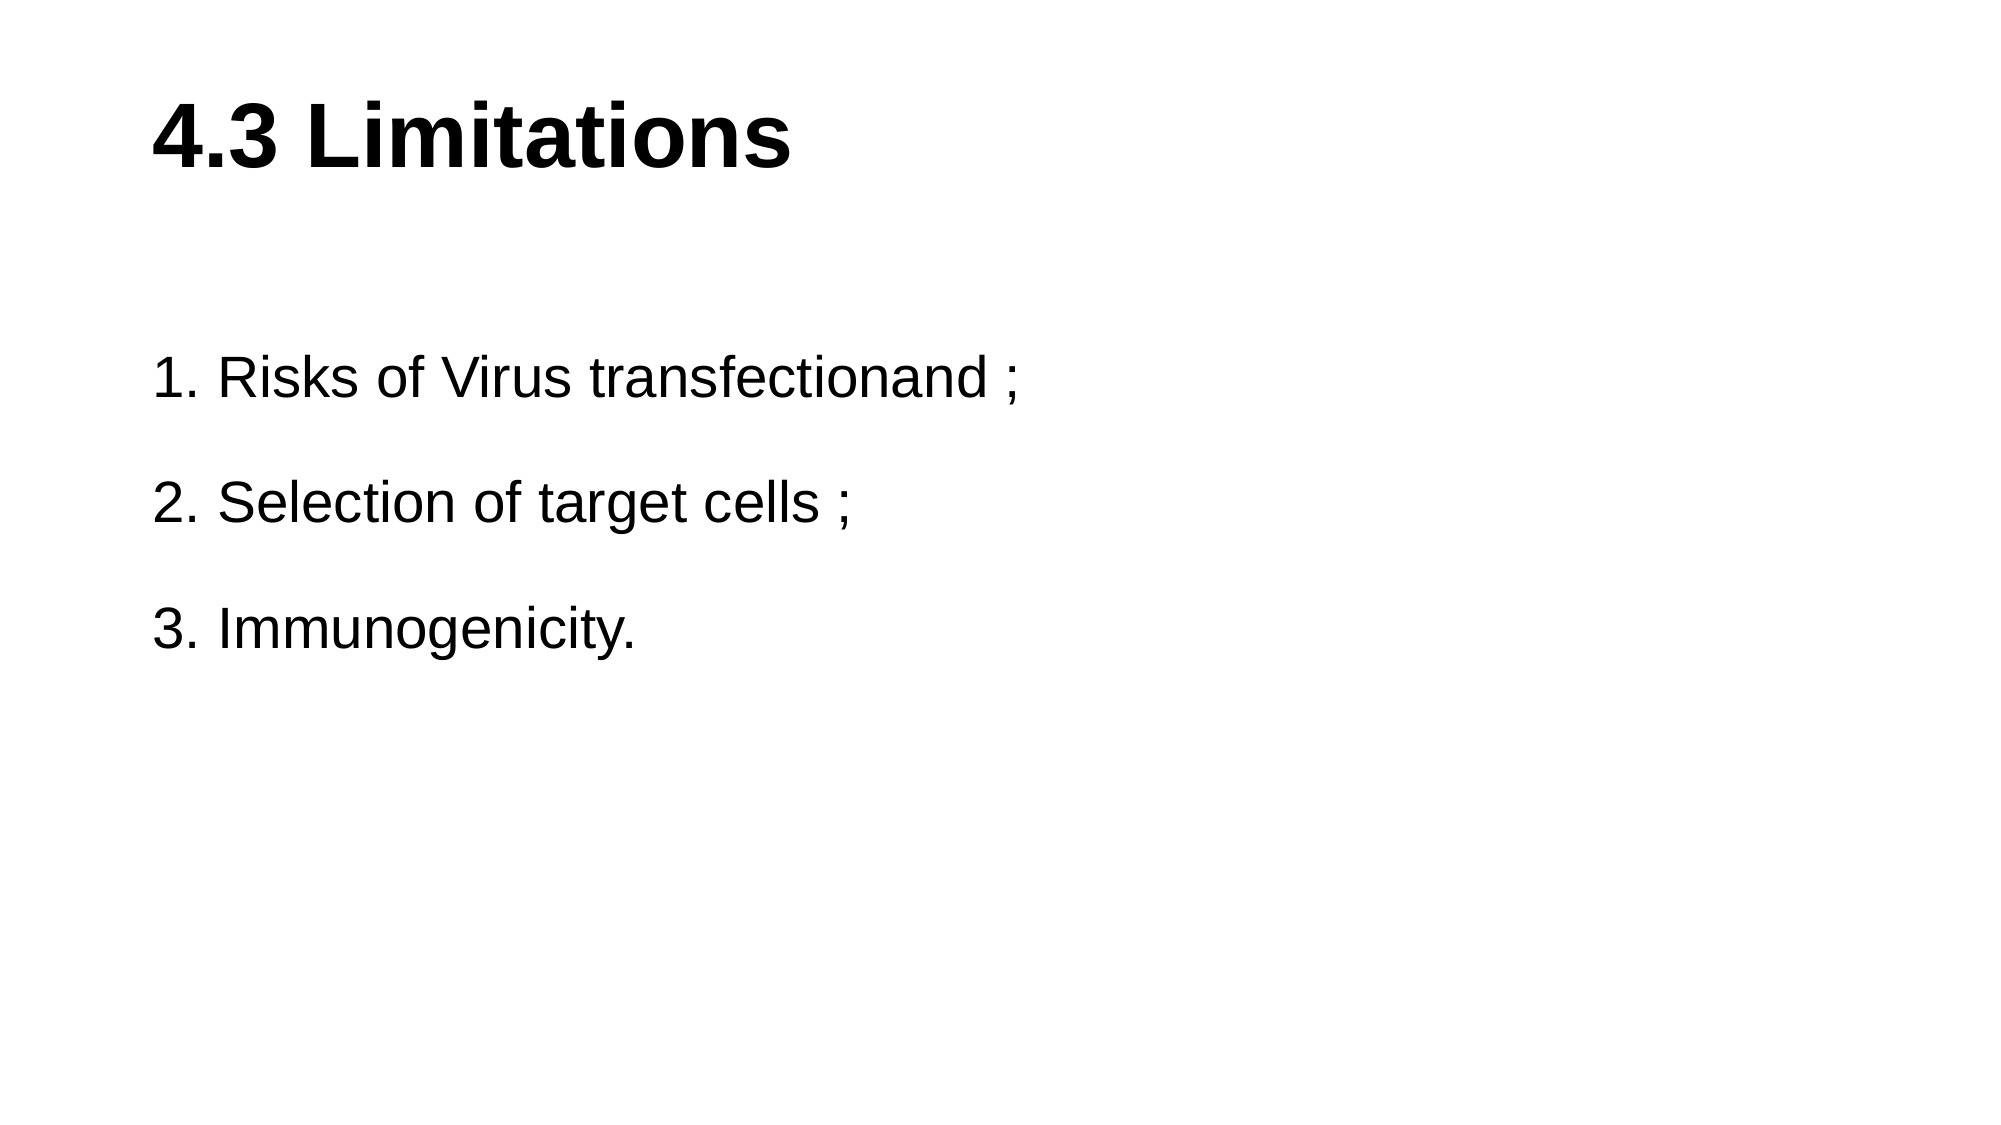

4.3 Limitations
1. Risks of Virus transfectionand ;
2. Selection of target cells ;
3. Immunogenicity.